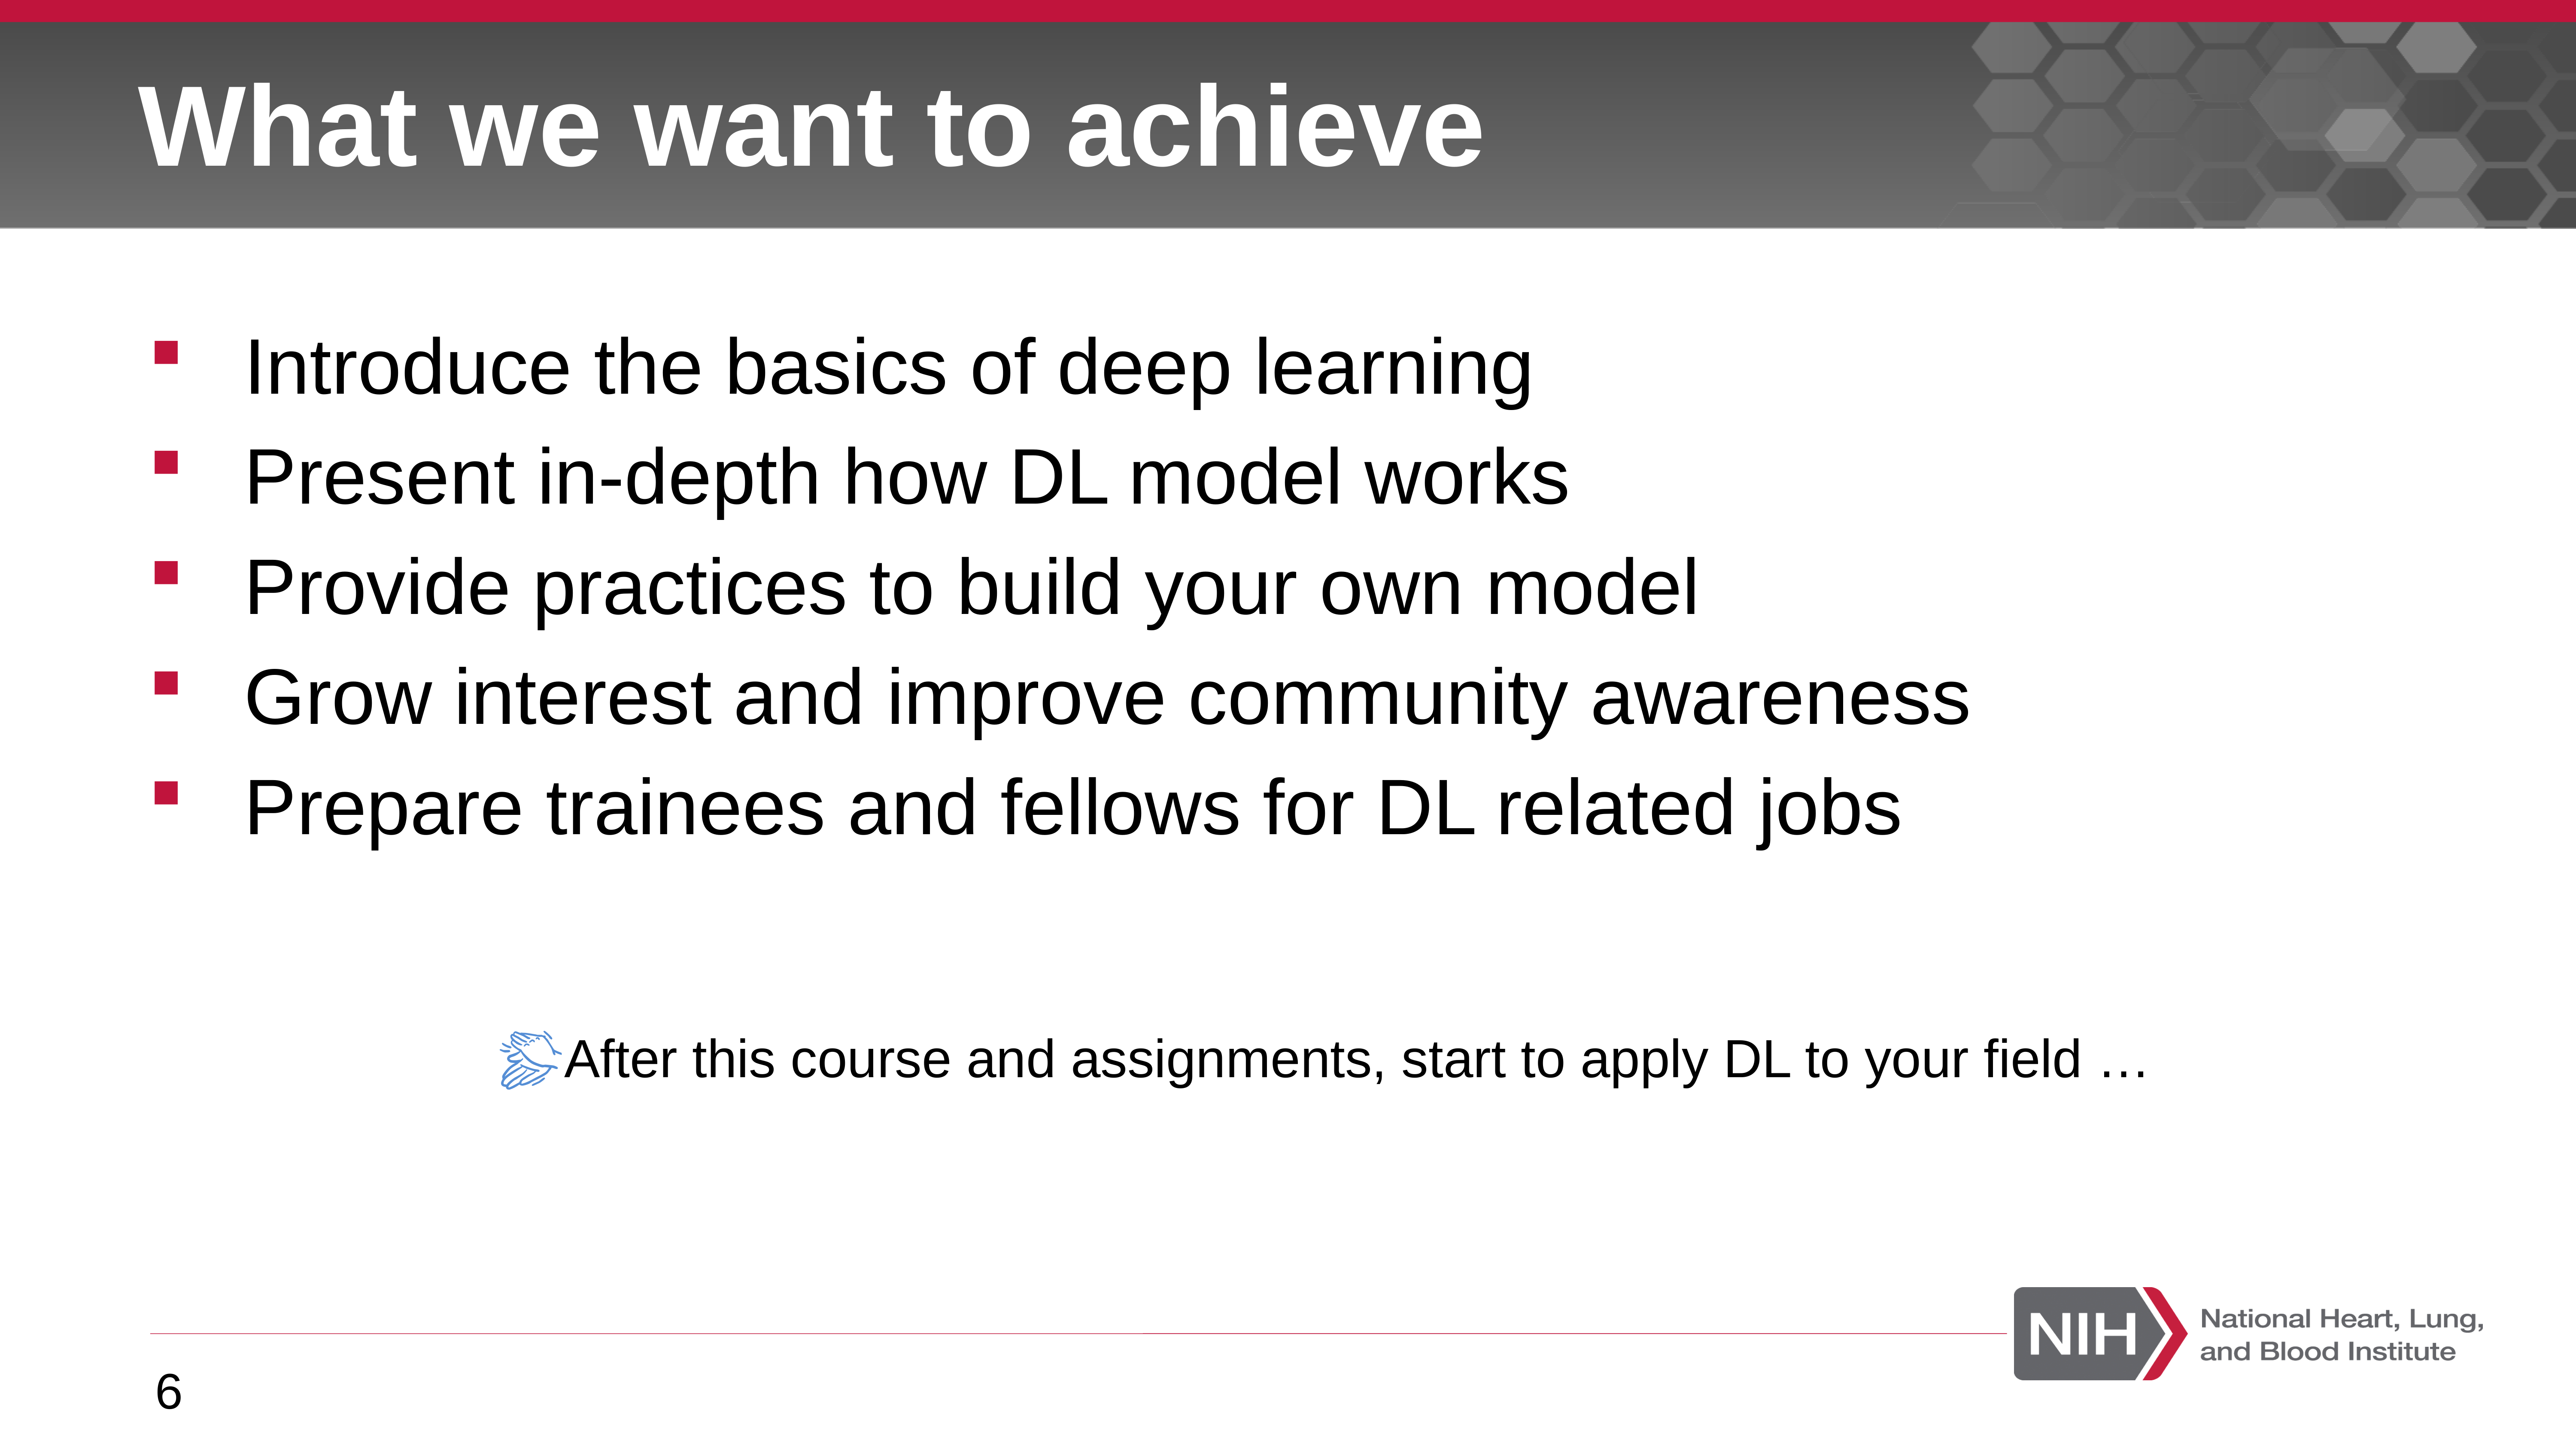

# What we want to achieve
Introduce the basics of deep learning
Present in-depth how DL model works
Provide practices to build your own model
Grow interest and improve community awareness
Prepare trainees and fellows for DL related jobs

👏After this course and assignments, start to apply DL to your field …

6